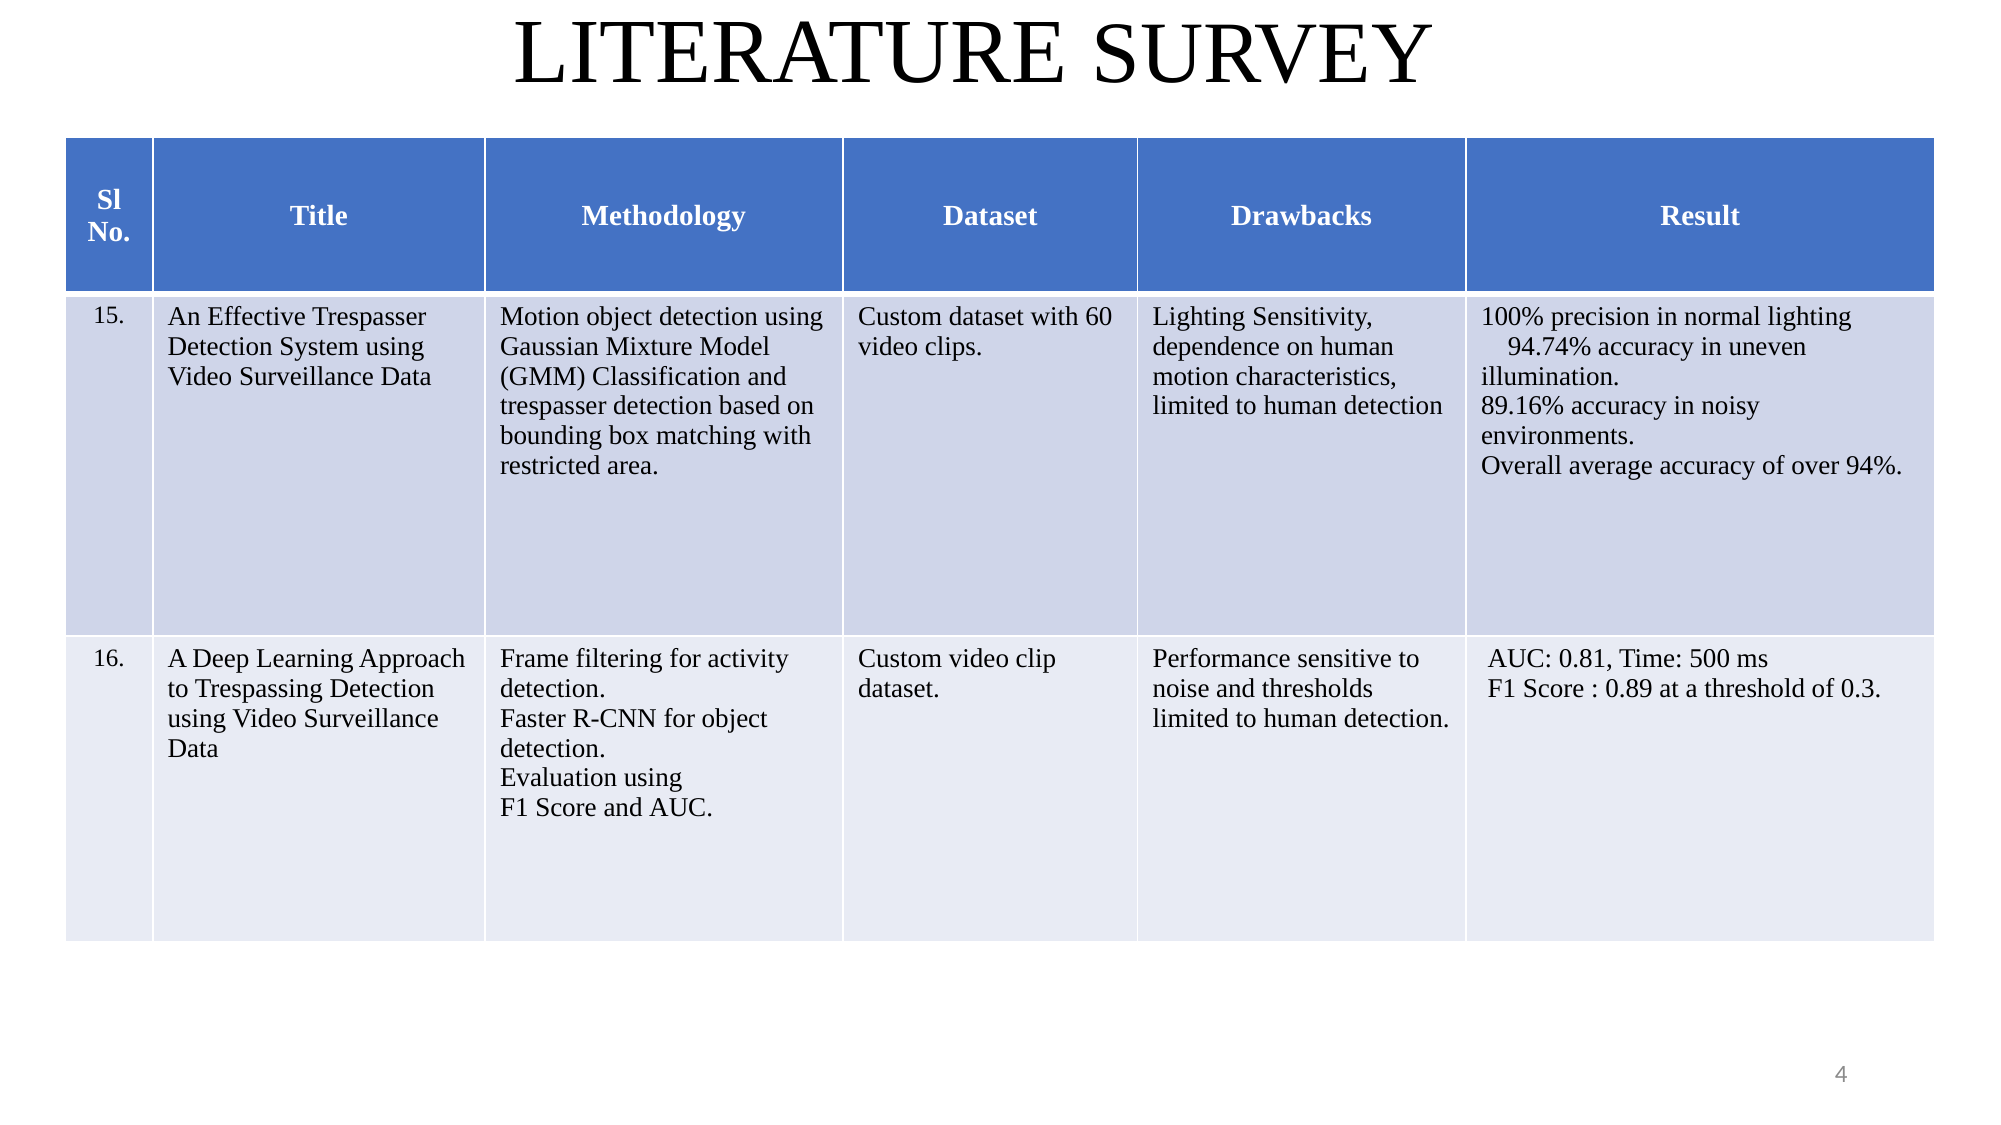

# LITERATURE SURVEY
| Sl No. | Title | Methodology | Dataset | Drawbacks | Result |
| --- | --- | --- | --- | --- | --- |
| 15. | An Effective Trespasser Detection System using Video Surveillance Data | Motion object detection using Gaussian Mixture Model (GMM) Classification and trespasser detection based on bounding box matching with restricted area. | Custom dataset with 60 video clips. | Lighting Sensitivity, dependence on human motion characteristics, limited to human detection | 100% precision in normal lighting 94.74% accuracy in uneven illumination. 89.16% accuracy in noisy environments. Overall average accuracy of over 94%. |
| 16. | A Deep Learning Approach to Trespassing Detection using Video Surveillance Data | Frame filtering for activity detection. Faster R-CNN for object detection. Evaluation using F1 Score and AUC. | Custom video clip dataset. | Performance sensitive to noise and thresholds limited to human detection. | AUC: 0.81, Time: 500 ms F1 Score : 0.89 at a threshold of 0.3. |
4